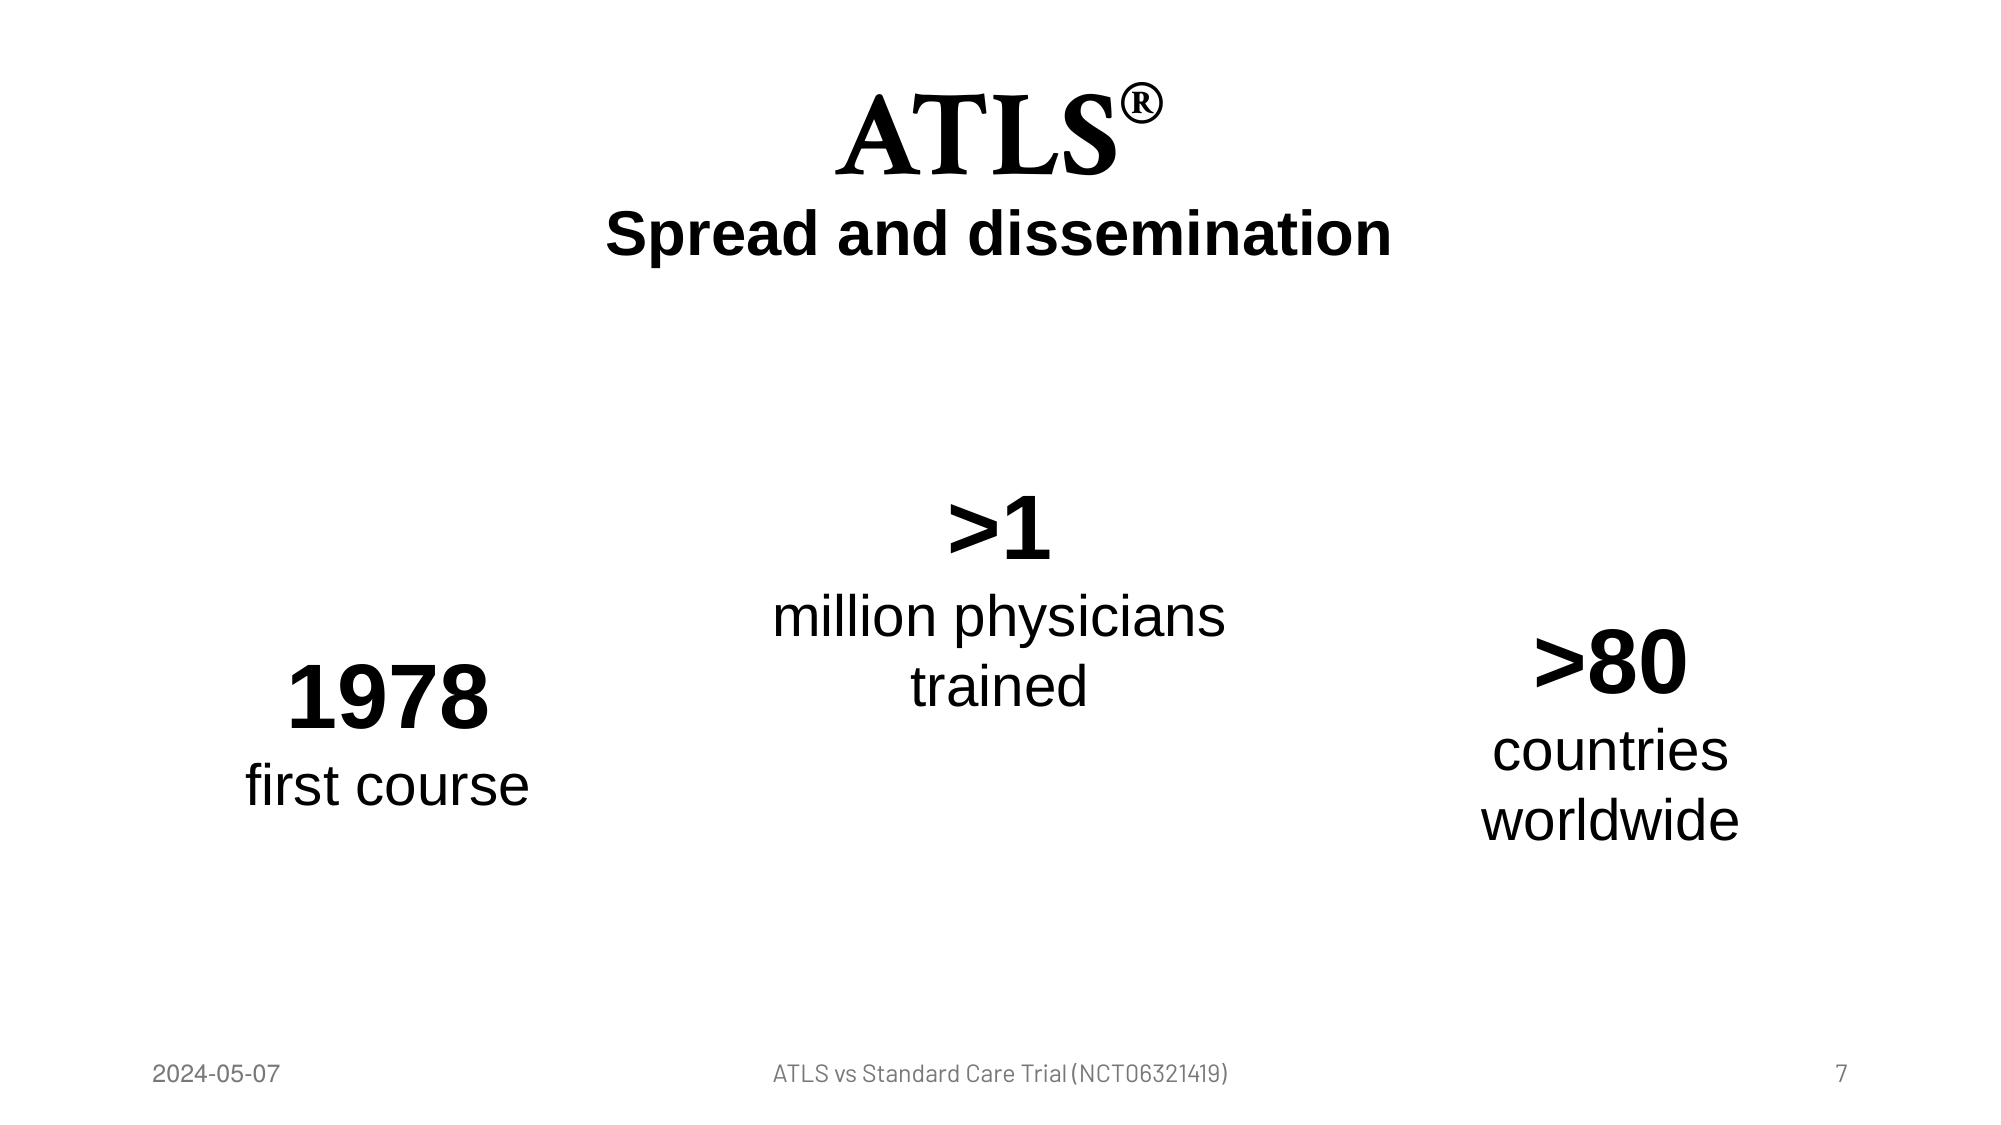

# ATLS® Spread and dissemination
>1
million physicians trained
>80
countries worldwide
1978
first course
2024-05-07
ATLS vs Standard Care Trial (NCT06321419)
7